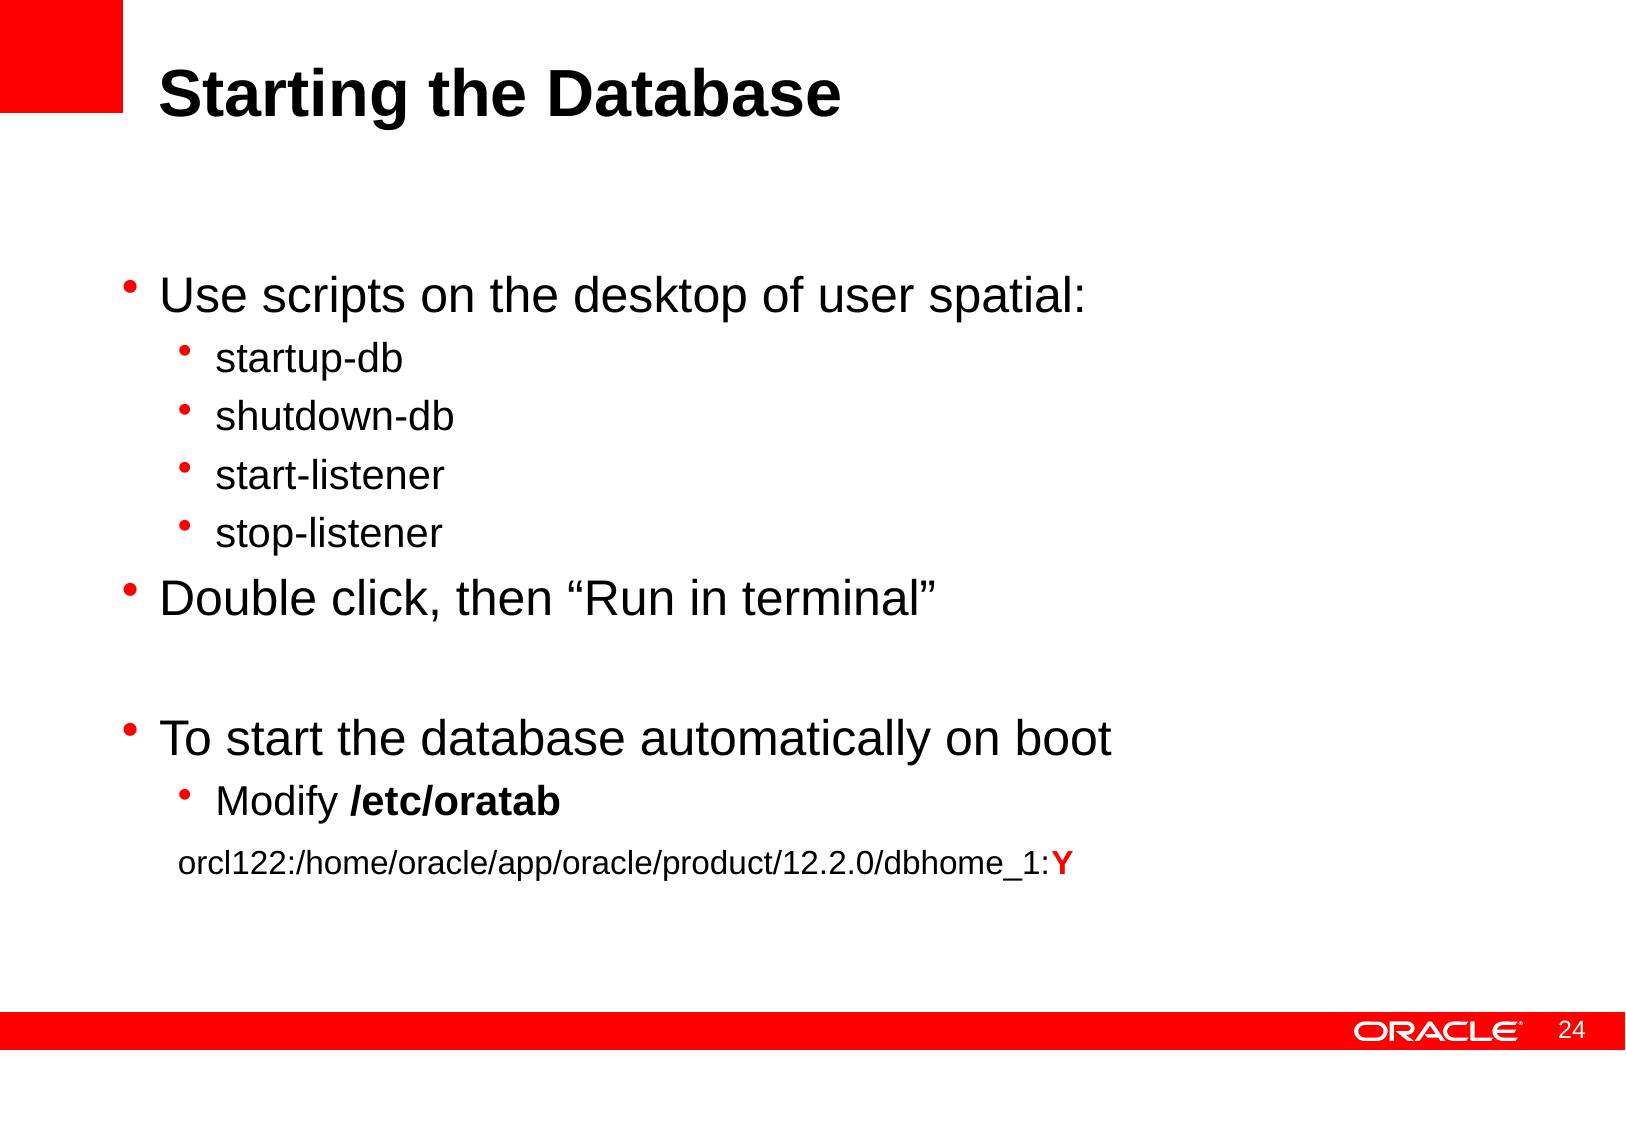

# Starting the Database
Use scripts on the desktop of user spatial:
startup-db
shutdown-db
start-listener
stop-listener
Double click, then “Run in terminal”

To start the database automatically on boot
Modify /etc/oratab
﻿orcl122:/home/oracle/app/oracle/product/12.2.0/dbhome_1:Y

﻿